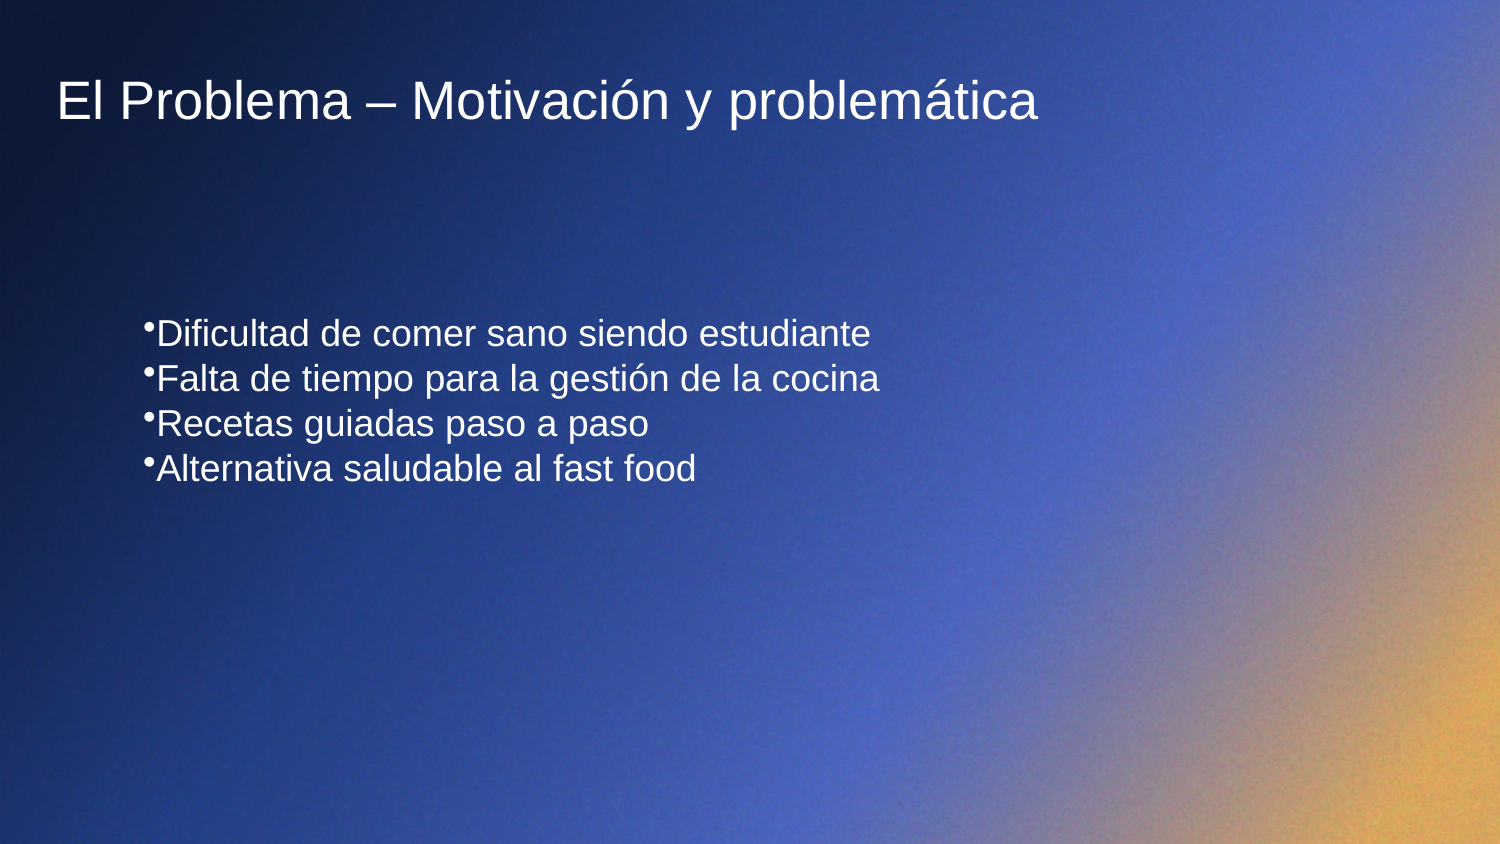

El Problema – Motivación y problemática
# Dificultad de comer sano siendo estudiante
Falta de tiempo para la gestión de la cocina
Recetas guiadas paso a paso
Alternativa saludable al fast food